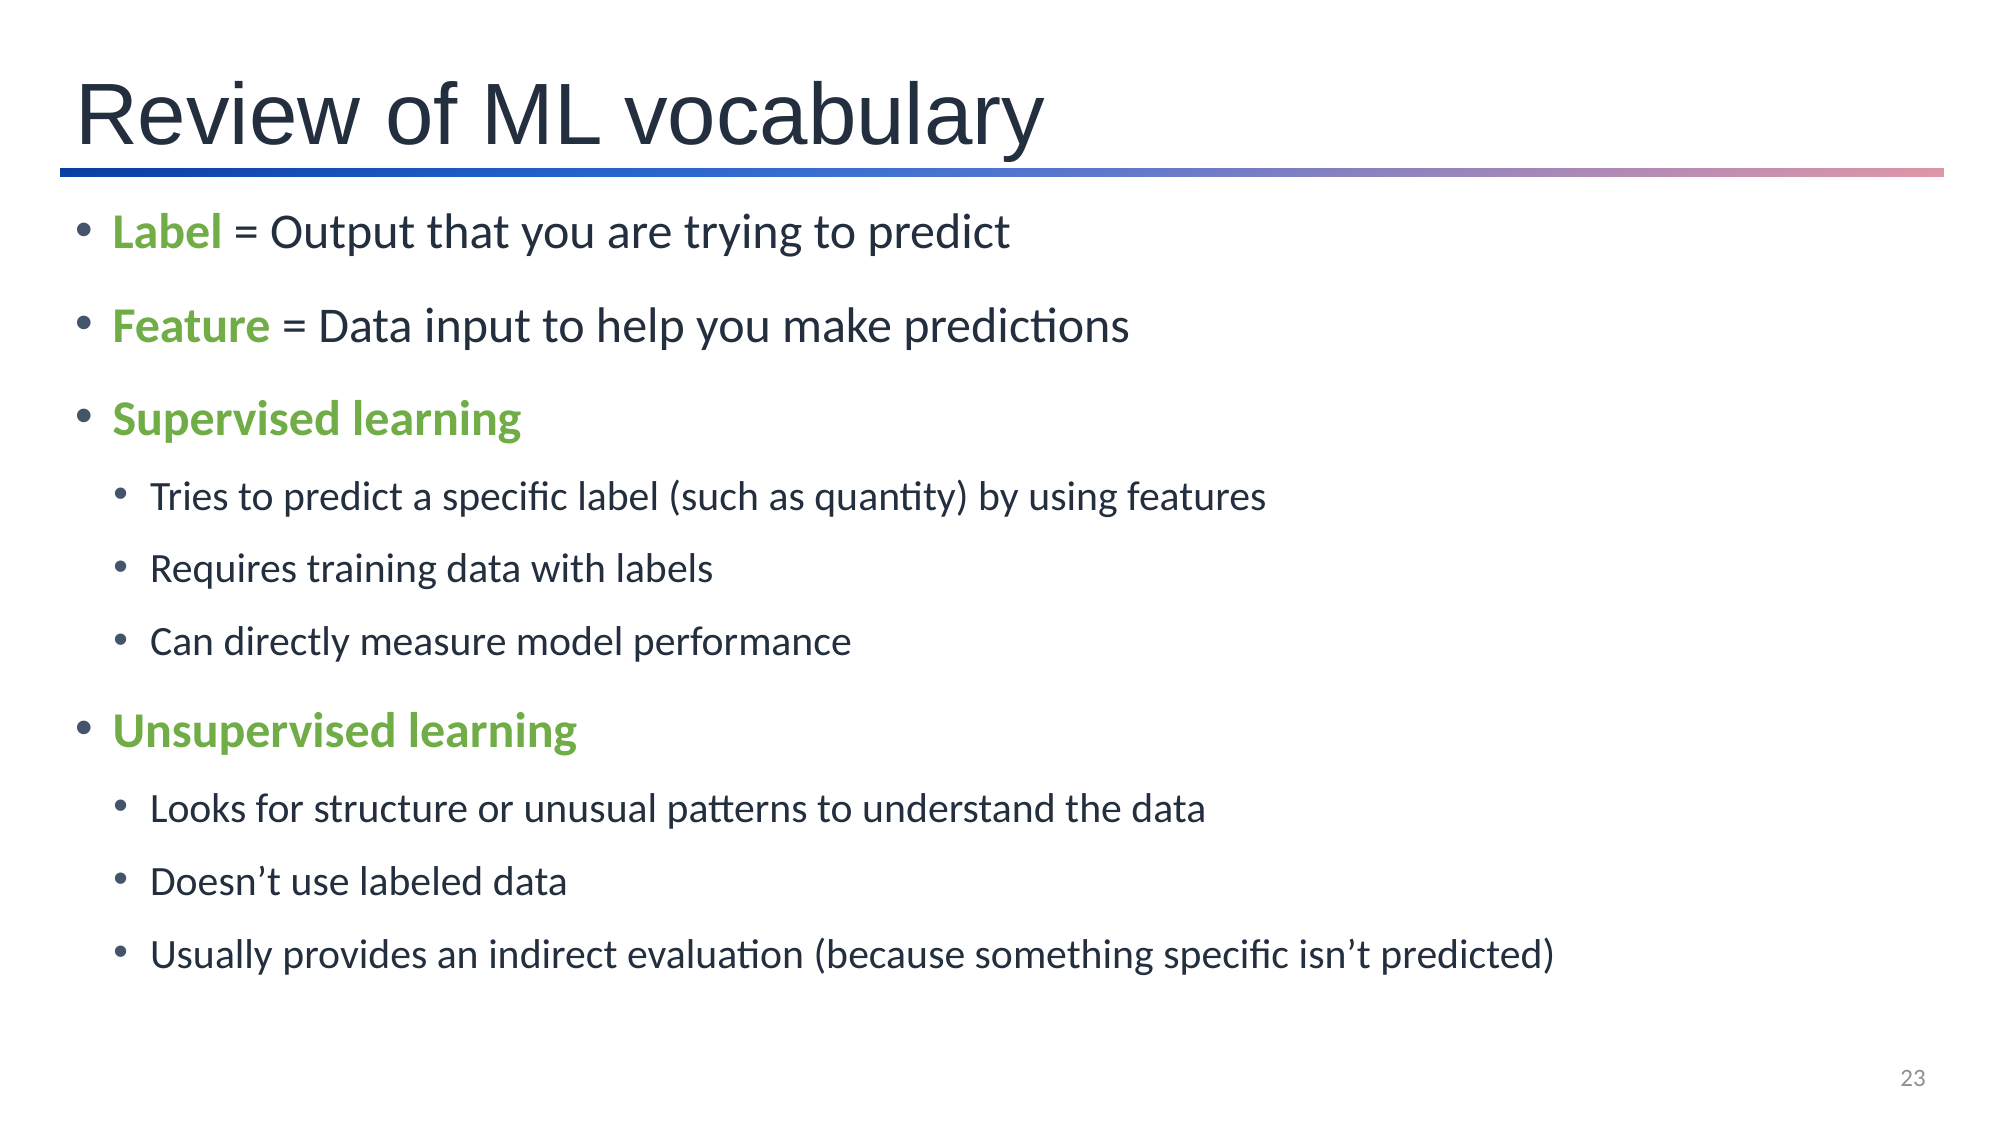

Review of ML vocabulary
Label = Output that you are trying to predict
Feature = Data input to help you make predictions
Supervised learning
Tries to predict a specific label (such as quantity) by using features
Requires training data with labels
Can directly measure model performance
Unsupervised learning
Looks for structure or unusual patterns to understand the data
Doesn’t use labeled data
Usually provides an indirect evaluation (because something specific isn’t predicted)
23